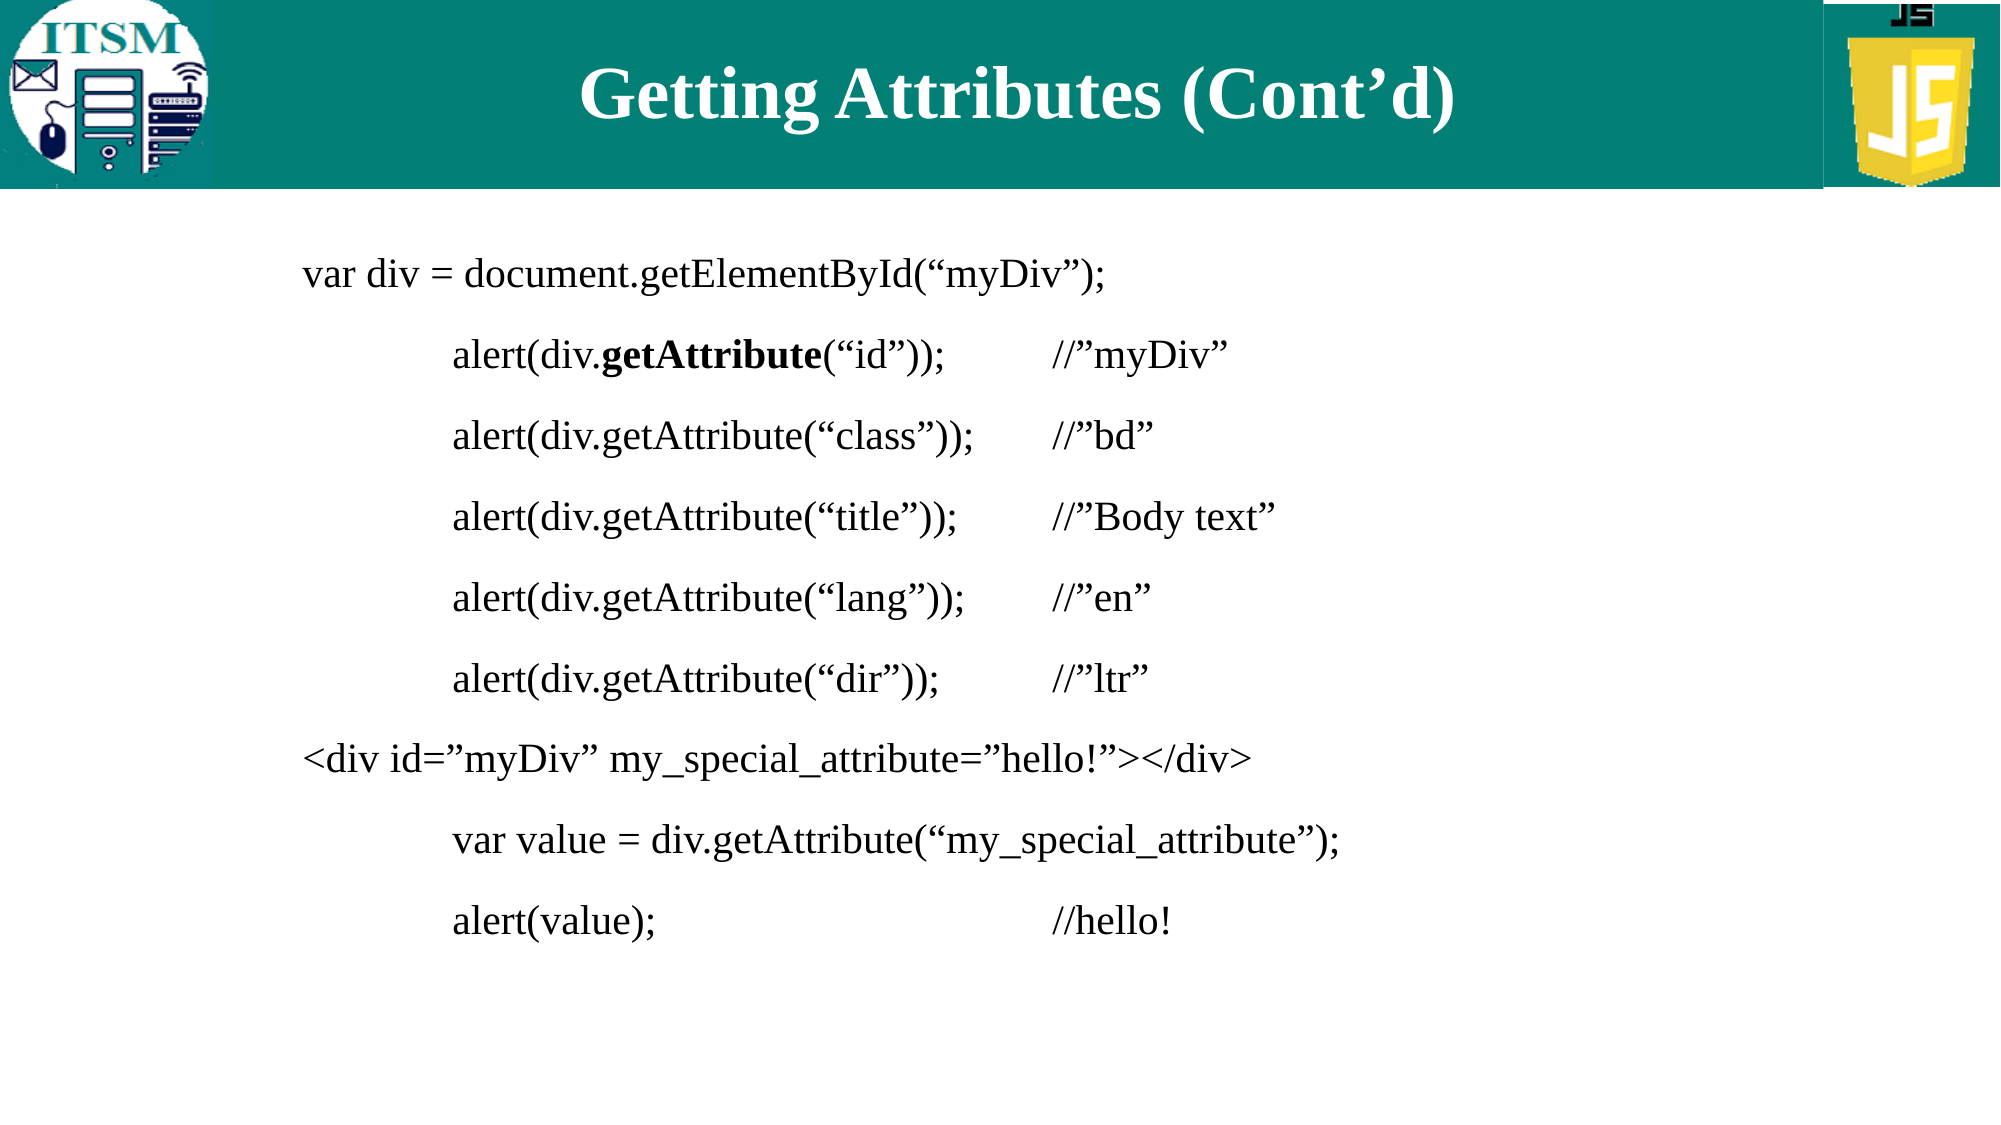

# Getting Attributes (Cont’d)
	var div = document.getElementById(“myDiv”);
		alert(div.getAttribute(“id”)); 	//”myDiv”
		alert(div.getAttribute(“class”)); 	//”bd”
		alert(div.getAttribute(“title”));	//”Body text”
		alert(div.getAttribute(“lang”)); 	//”en”
		alert(div.getAttribute(“dir”)); 	//”ltr”
	<div id=”myDiv” my_special_attribute=”hello!”></div>
		var value = div.getAttribute(“my_special_attribute”);
  		alert(value);			//hello!